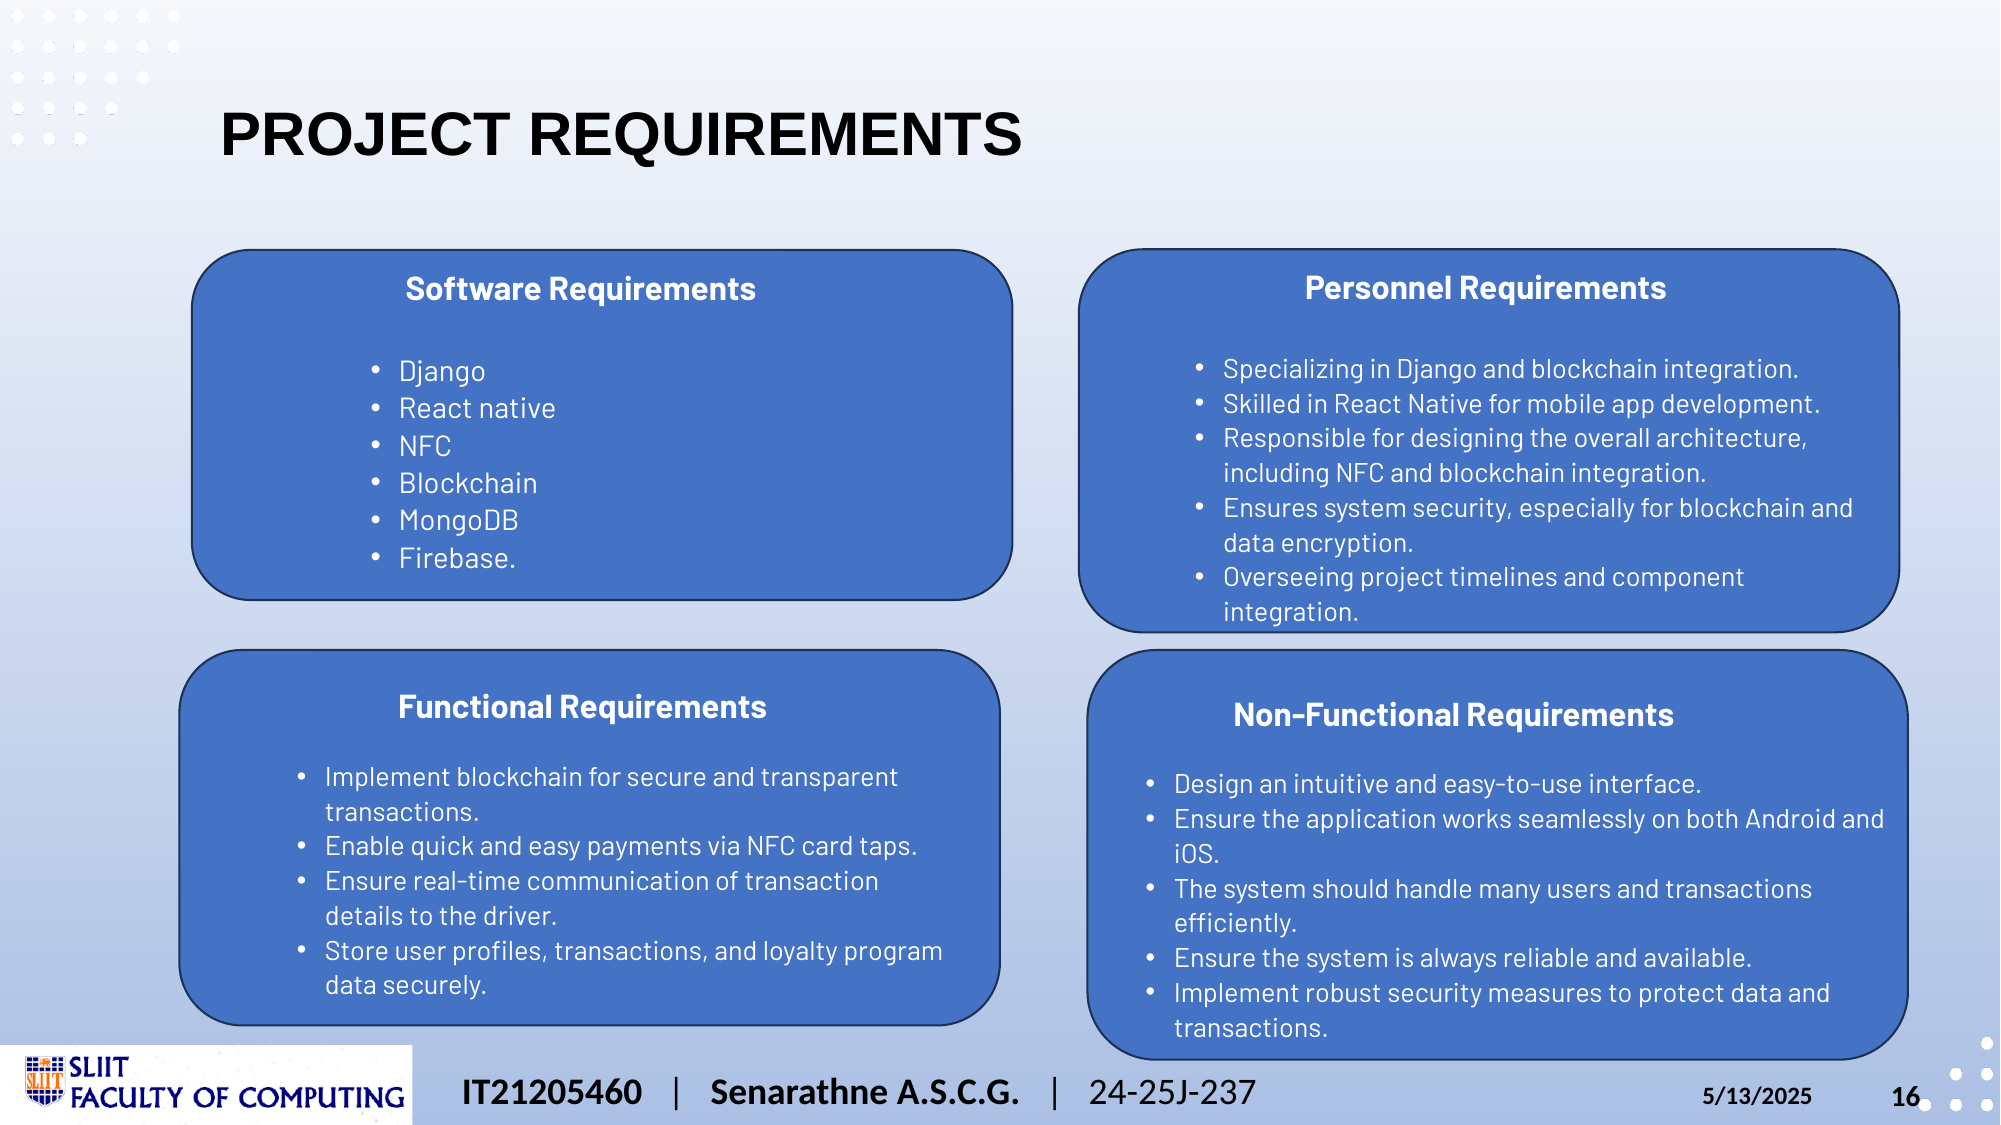

PROJECT REQUIREMENTS

                      Personnel Requirements

Specializing in Django and blockchain integration.
Skilled in React Native for mobile app development.
Responsible for designing the overall architecture, including NFC and blockchain integration.
Ensures system security, especially for blockchain and data encryption.
Overseeing project timelines and component integration.

                      Software Requirements

Django
React native
NFC
Blockchain
MongoDB
Firebase.

               Functional Requirements

Implement blockchain for secure and transparent transactions.
Enable quick and easy payments via NFC card taps.
Ensure real-time communication of transaction details to the driver.
Store user profiles, transactions, and loyalty program data securely.

             Non-Functional Requirements

Design an intuitive and easy-to-use interface.
Ensure the application works seamlessly on both Android and iOS.
The system should handle many users and transactions efficiently.
Ensure the system is always reliable and available.
Implement robust security measures to protect data and transactions.

IT21205460   |   Senarathne A.S.C.G.   |   24-25J-237